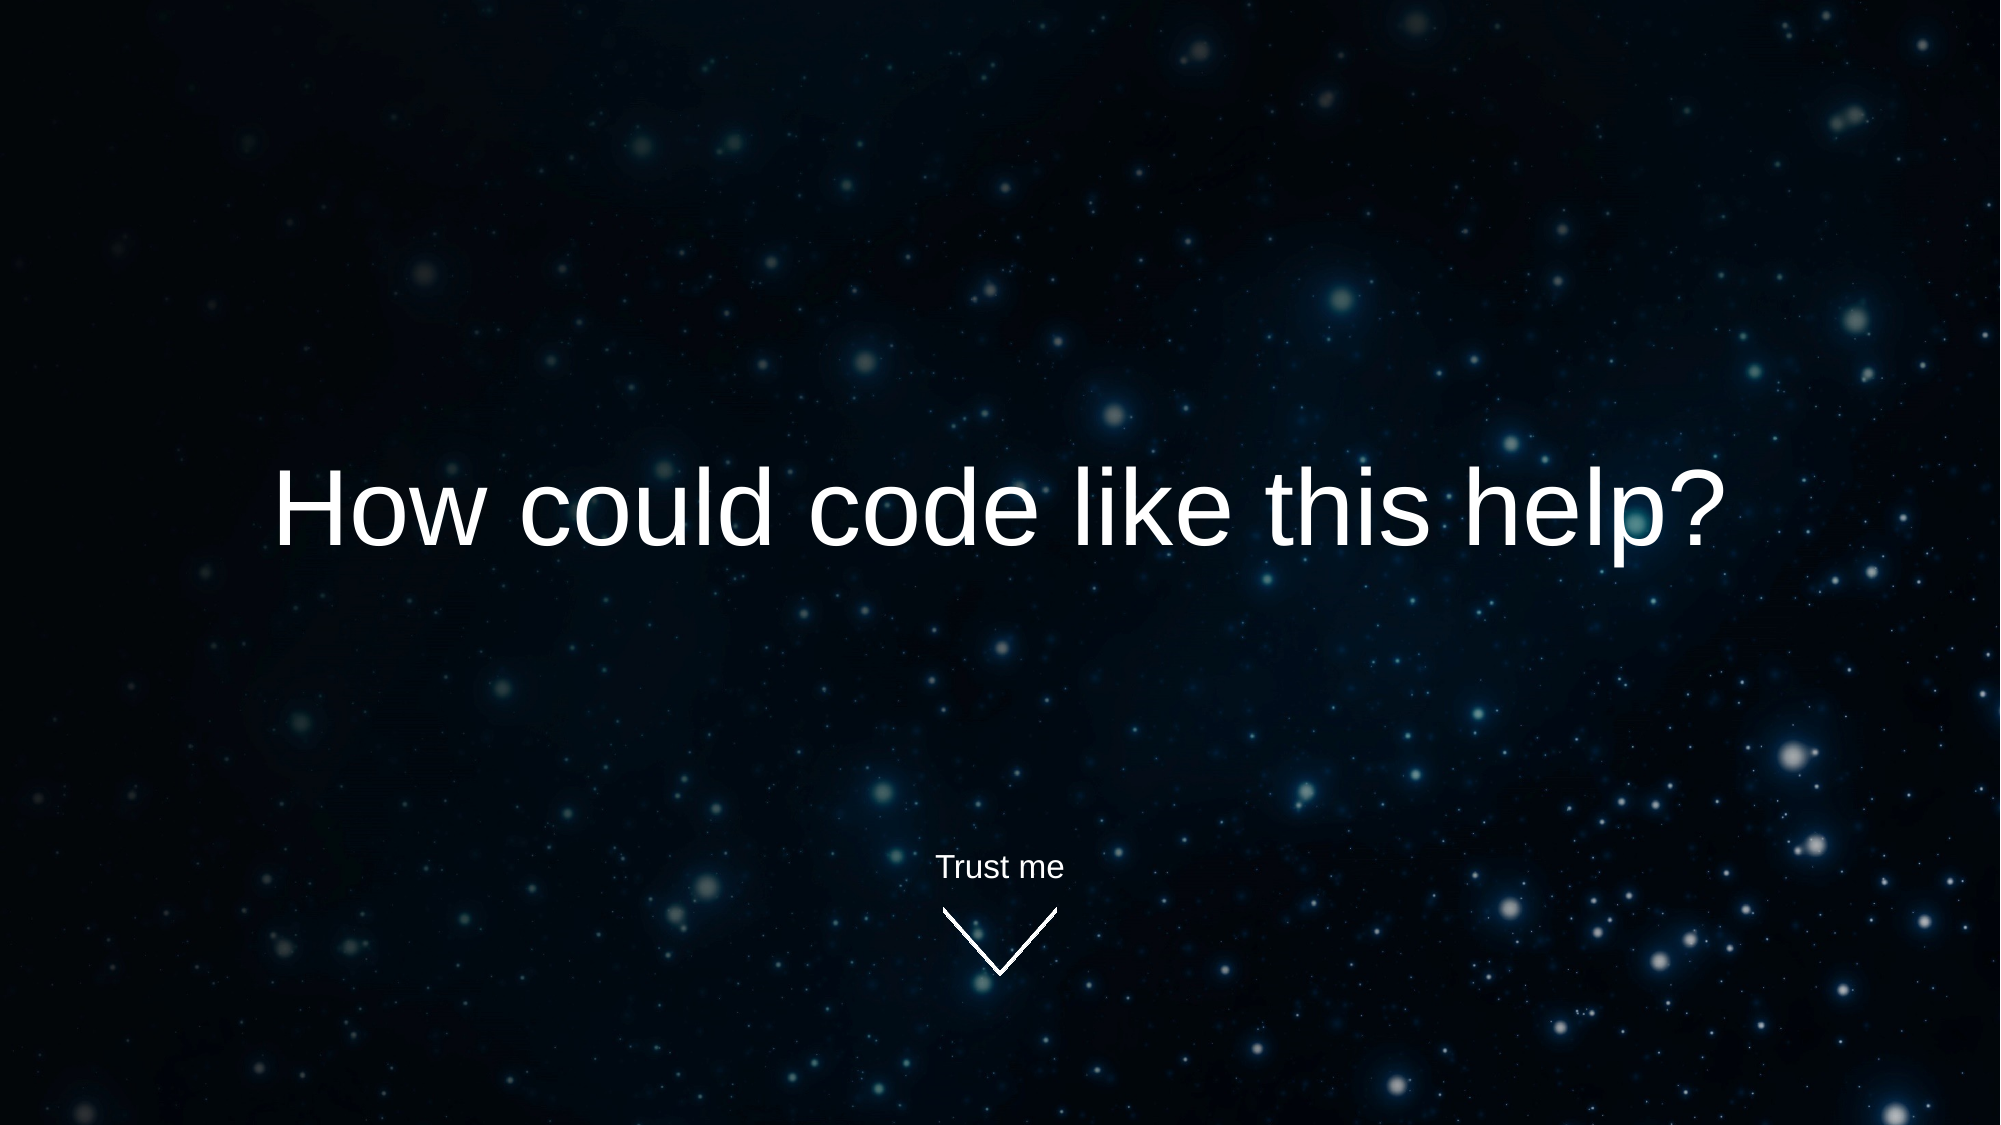

How could code like this help?
Trust me

t3/4 of its api.